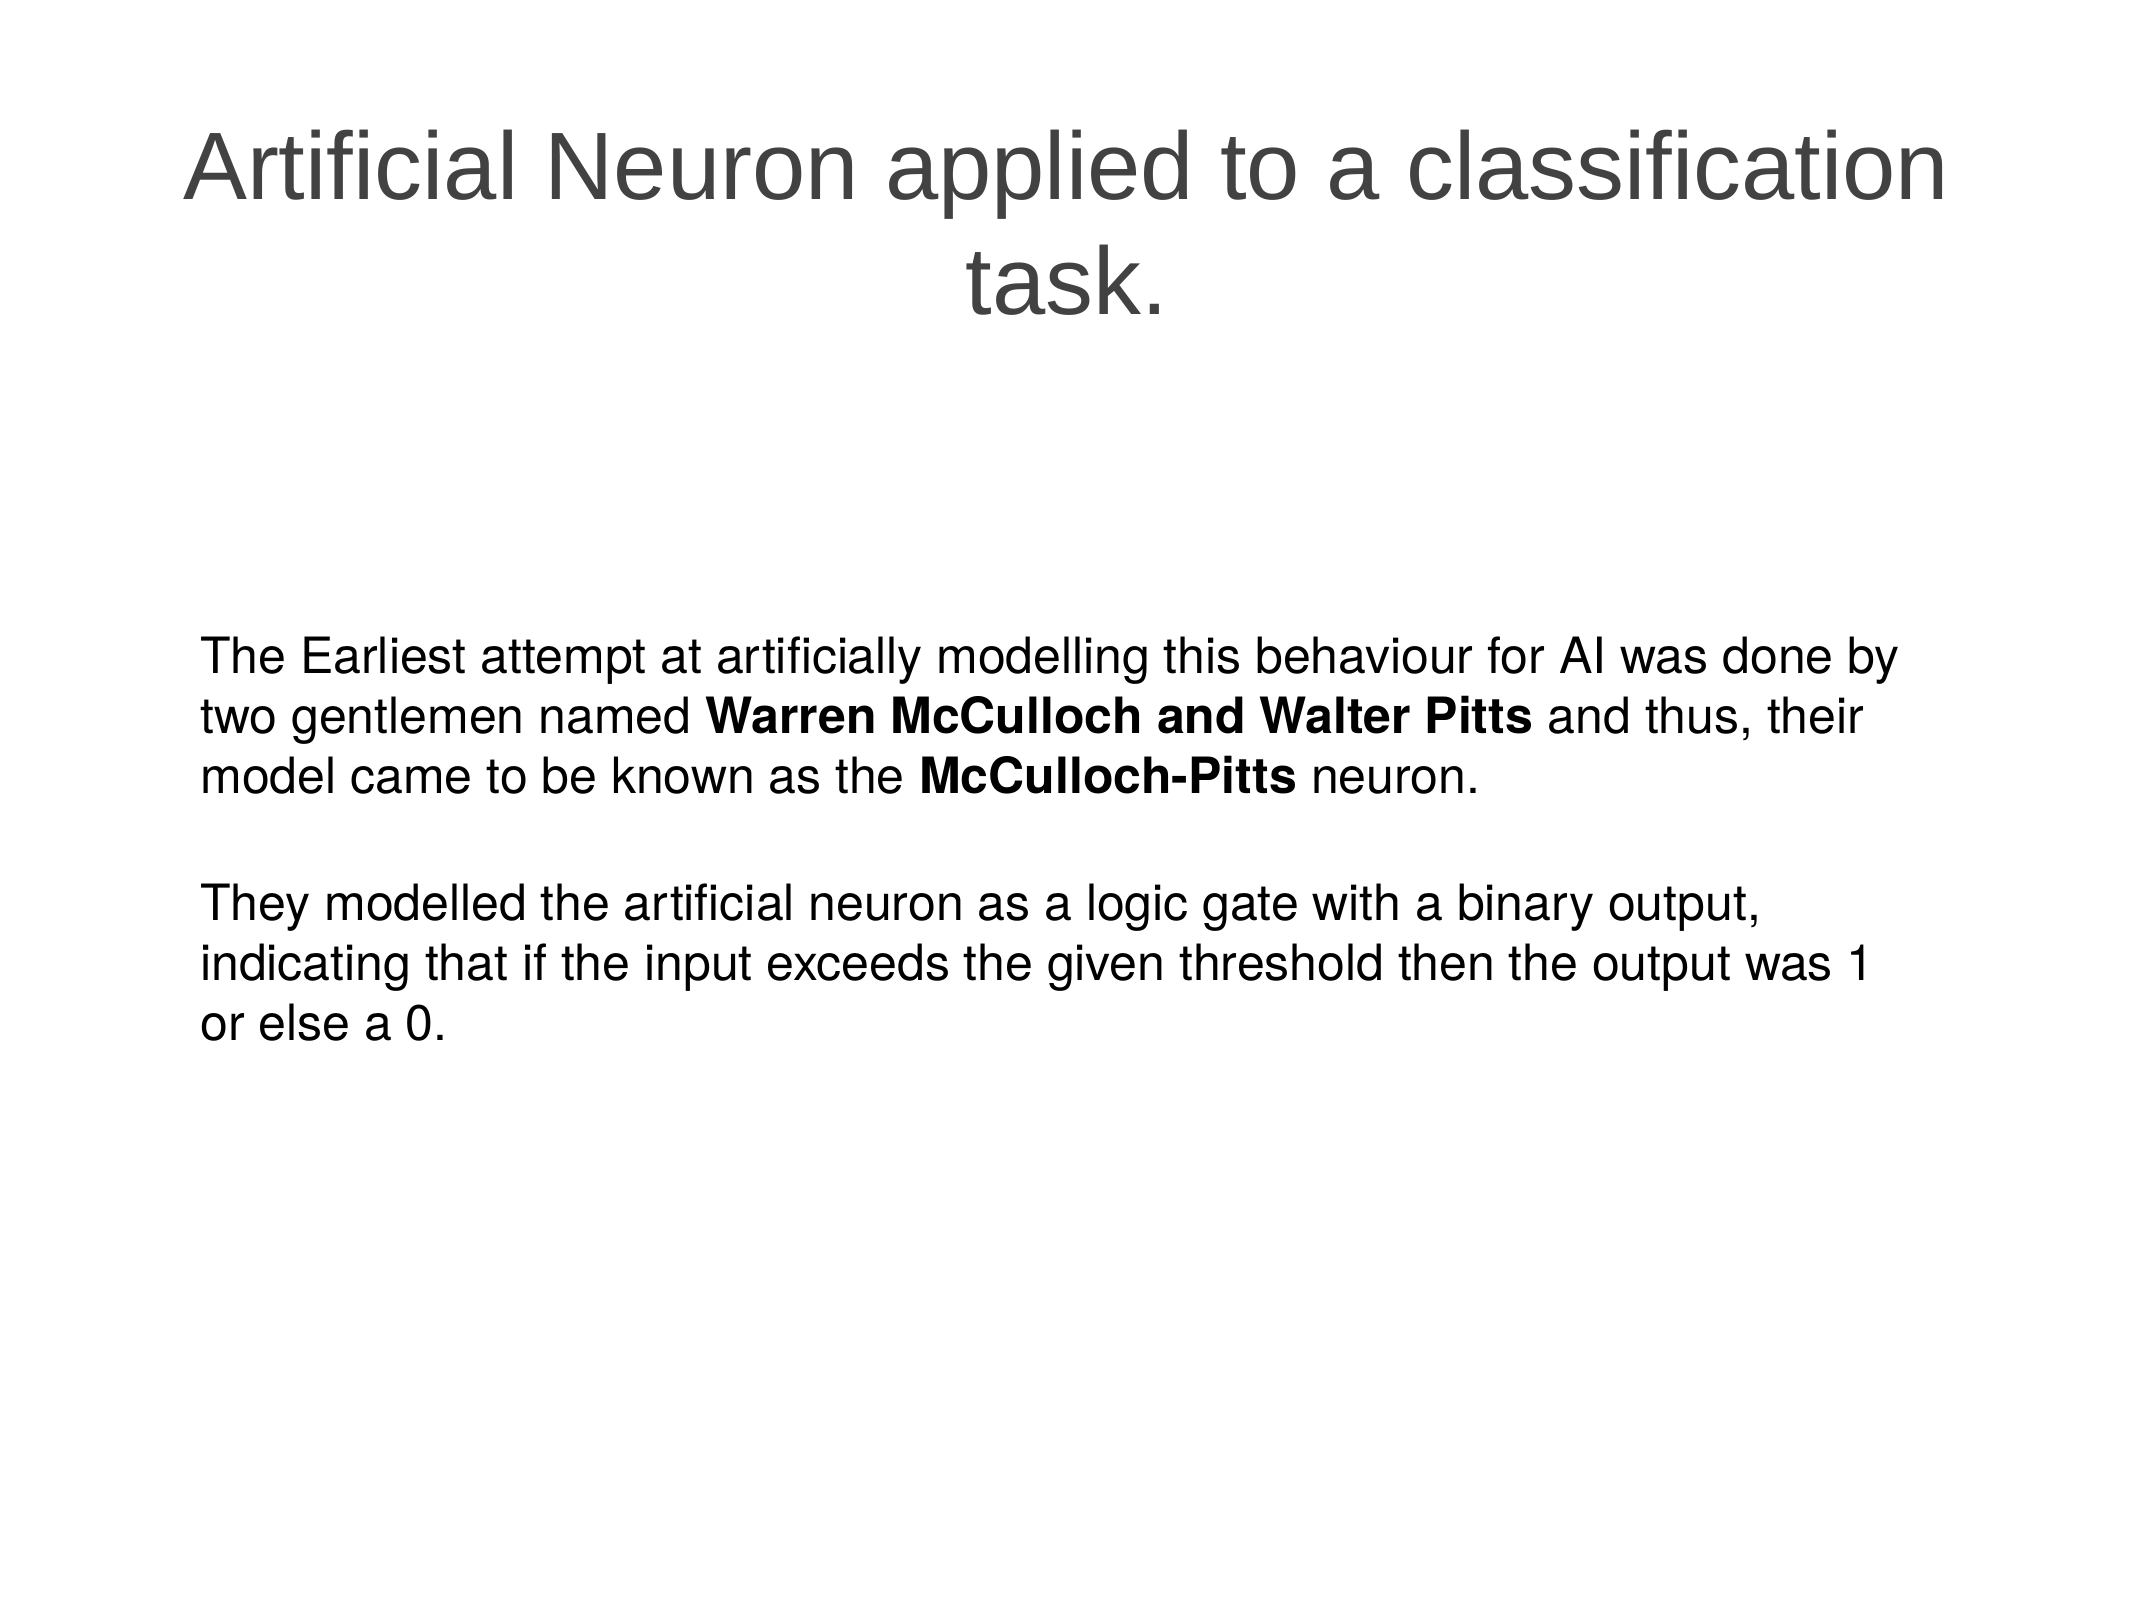

# Artificial Neuron applied to a classification task.
The Earliest attempt at artificially modelling this behaviour for AI was done by two gentlemen named Warren McCulloch and Walter Pitts and thus, their model came to be known as the McCulloch-Pitts neuron.
They modelled the artificial neuron as a logic gate with a binary output, indicating that if the input exceeds the given threshold then the output was 1 or else a 0.